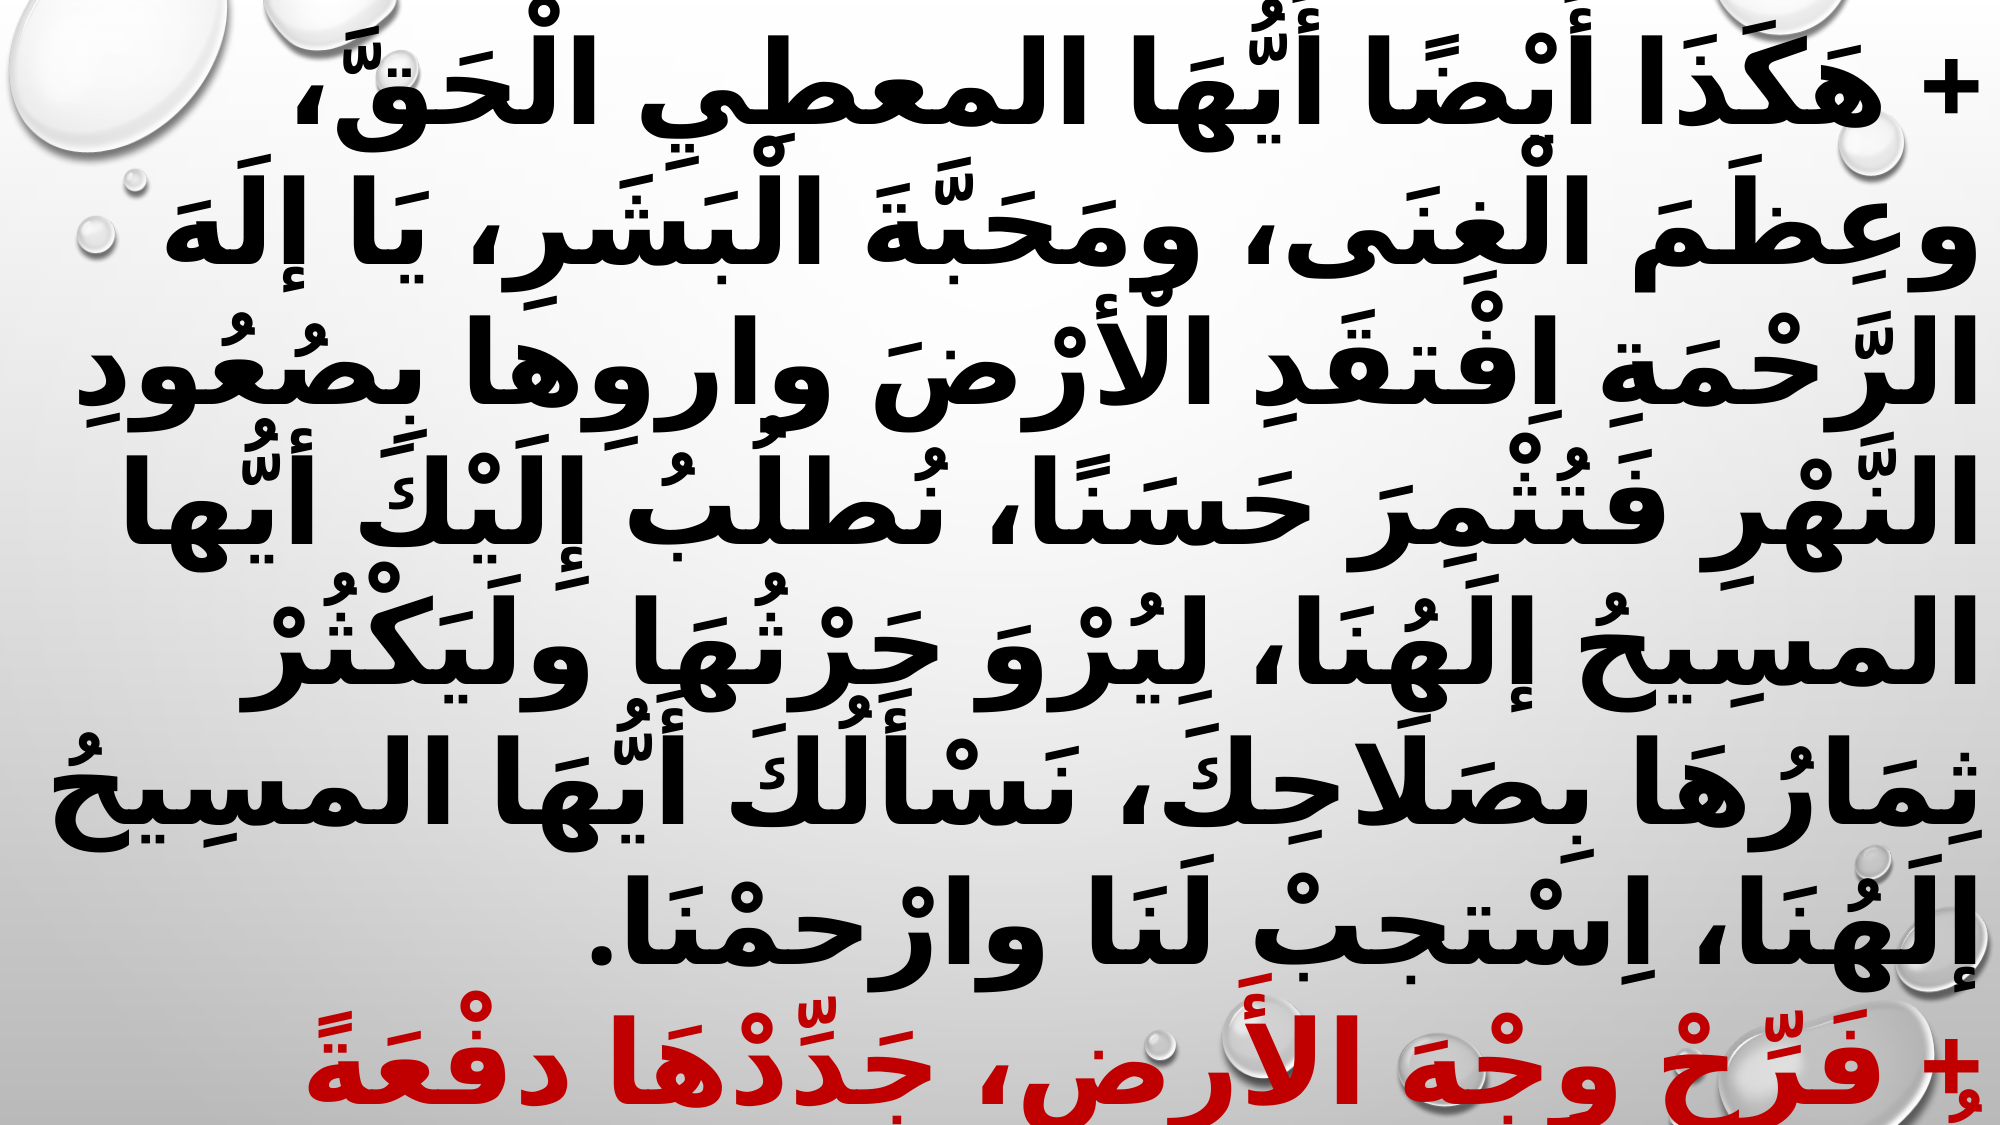

+ هَكَذَا أَيْضًا أَيُّهَا المعطِيِ الْحَقَّ، وعِظَمَ الْغِنَى، ومَحَبَّةَ الْبَشَرِ، يَا إلَهَ الرَّحْمَةِ اِفْتقَدِ الْأرْضَ واروِها بِصُعُودِ النَّهْرِ فَتُثْمِرَ حَسَنًا، نُطلُبُ إِلَيْكَ أيُّها المسِيحُ إلَهُنَا، لِيُرْوَ حَرْثُهَا ولَيَكْثُرْ ثِمَارُهَا بِصَلَاحِكَ، نَسْأَلُكَ أَيُّهَا المسِيحُ إلَهُنَا، اِسْتجبْ لَنَا وارْحمْنَا.
+ فَرِّحْ وجْهَ الأَرضِ، جَدِّدْهَا دفْعَةً أُخْرَى، أَصْعِدْ نَهْرَ النَّيْلِ كَمِقَدَارِهِ، نُطلُبُ إِلَيْكَ أَيُّهَا المسِيحُ إلَهُنَا، اِسْتجبْ لَنَا واِرْحمنَا.